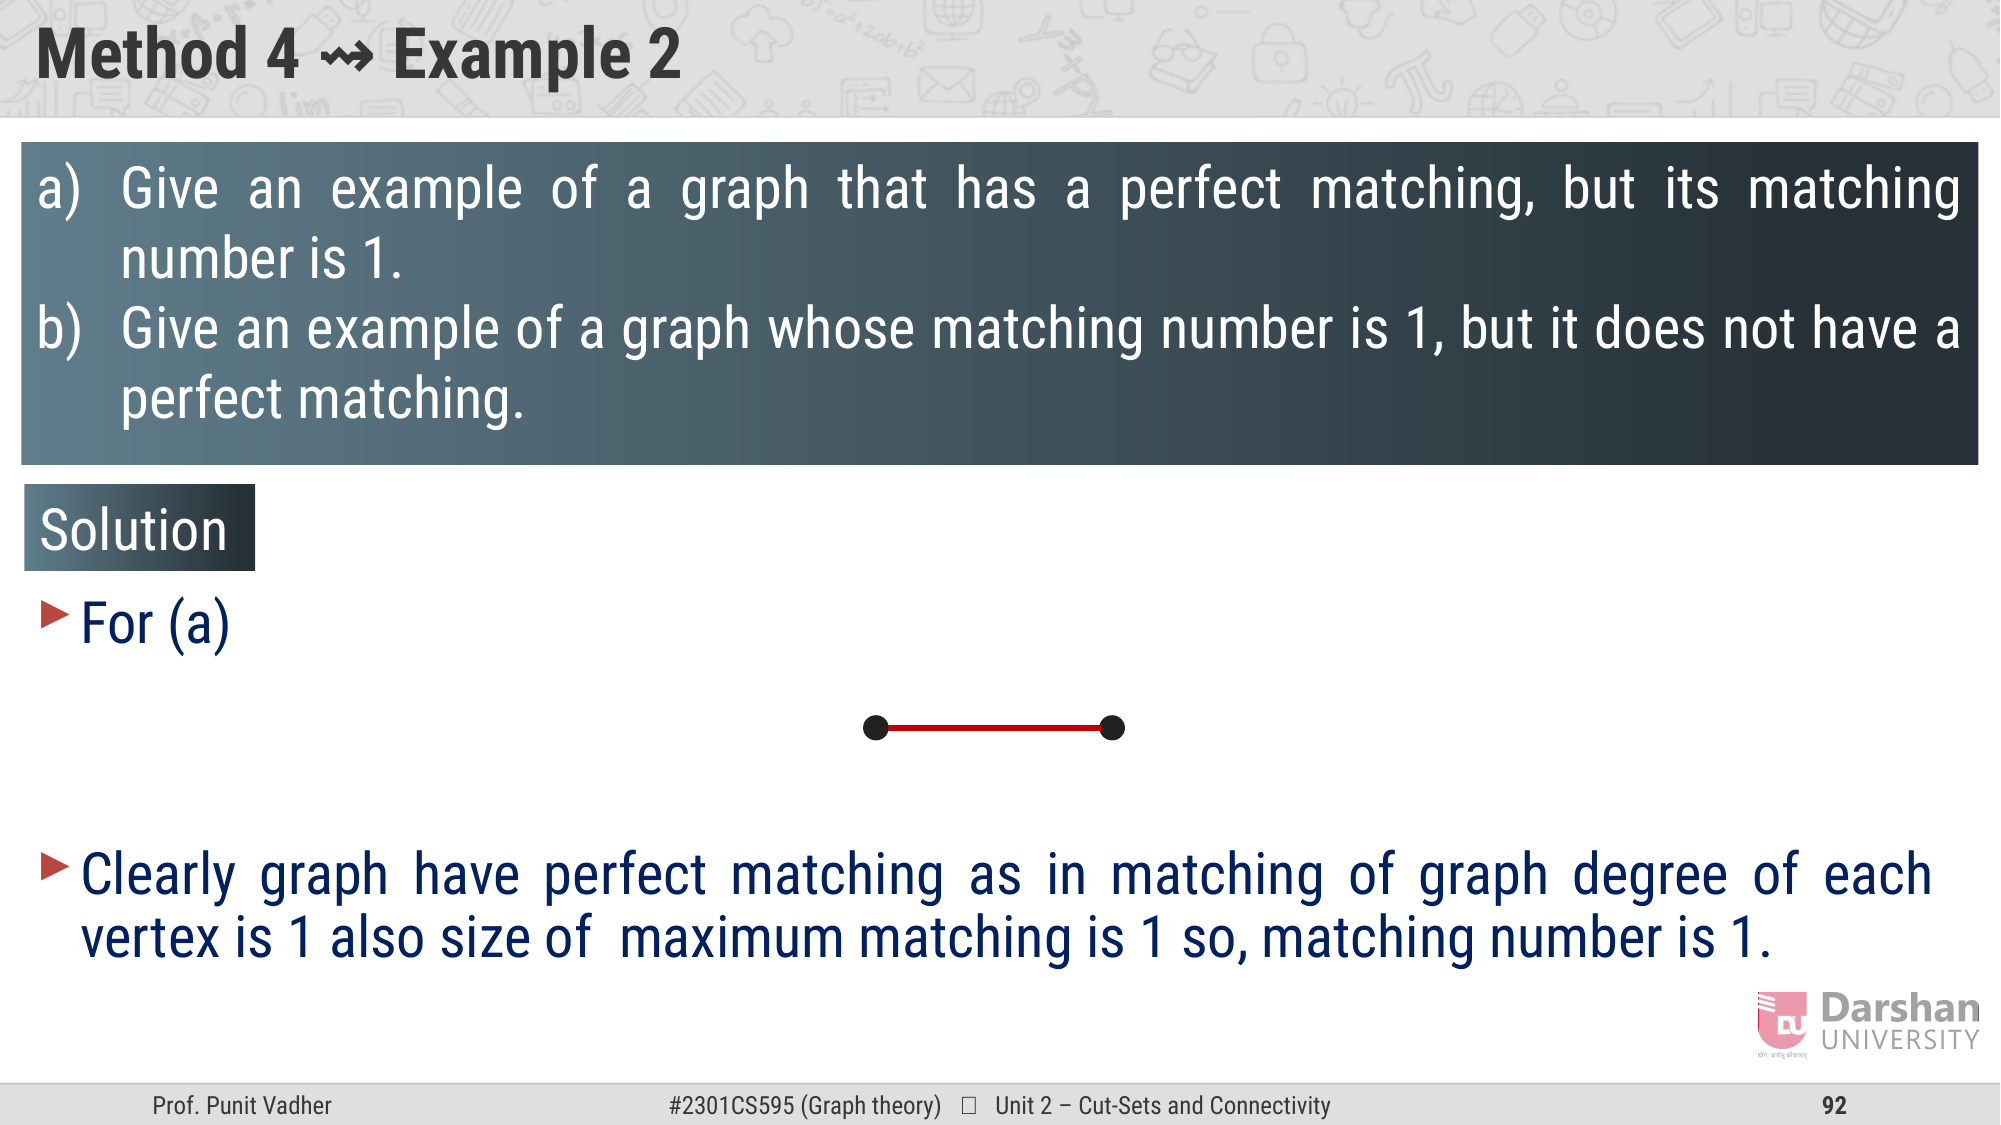

Method 4 ⇝ Example 2
Give an example of a graph that has a perfect matching, but its matching number is 1.
Give an example of a graph whose matching number is 1, but it does not have a perfect matching.
Solution
For (a)

Clearly graph have perfect matching as in matching of graph degree of each vertex is 1 also size of  maximum matching is 1 so, matching number is 1.